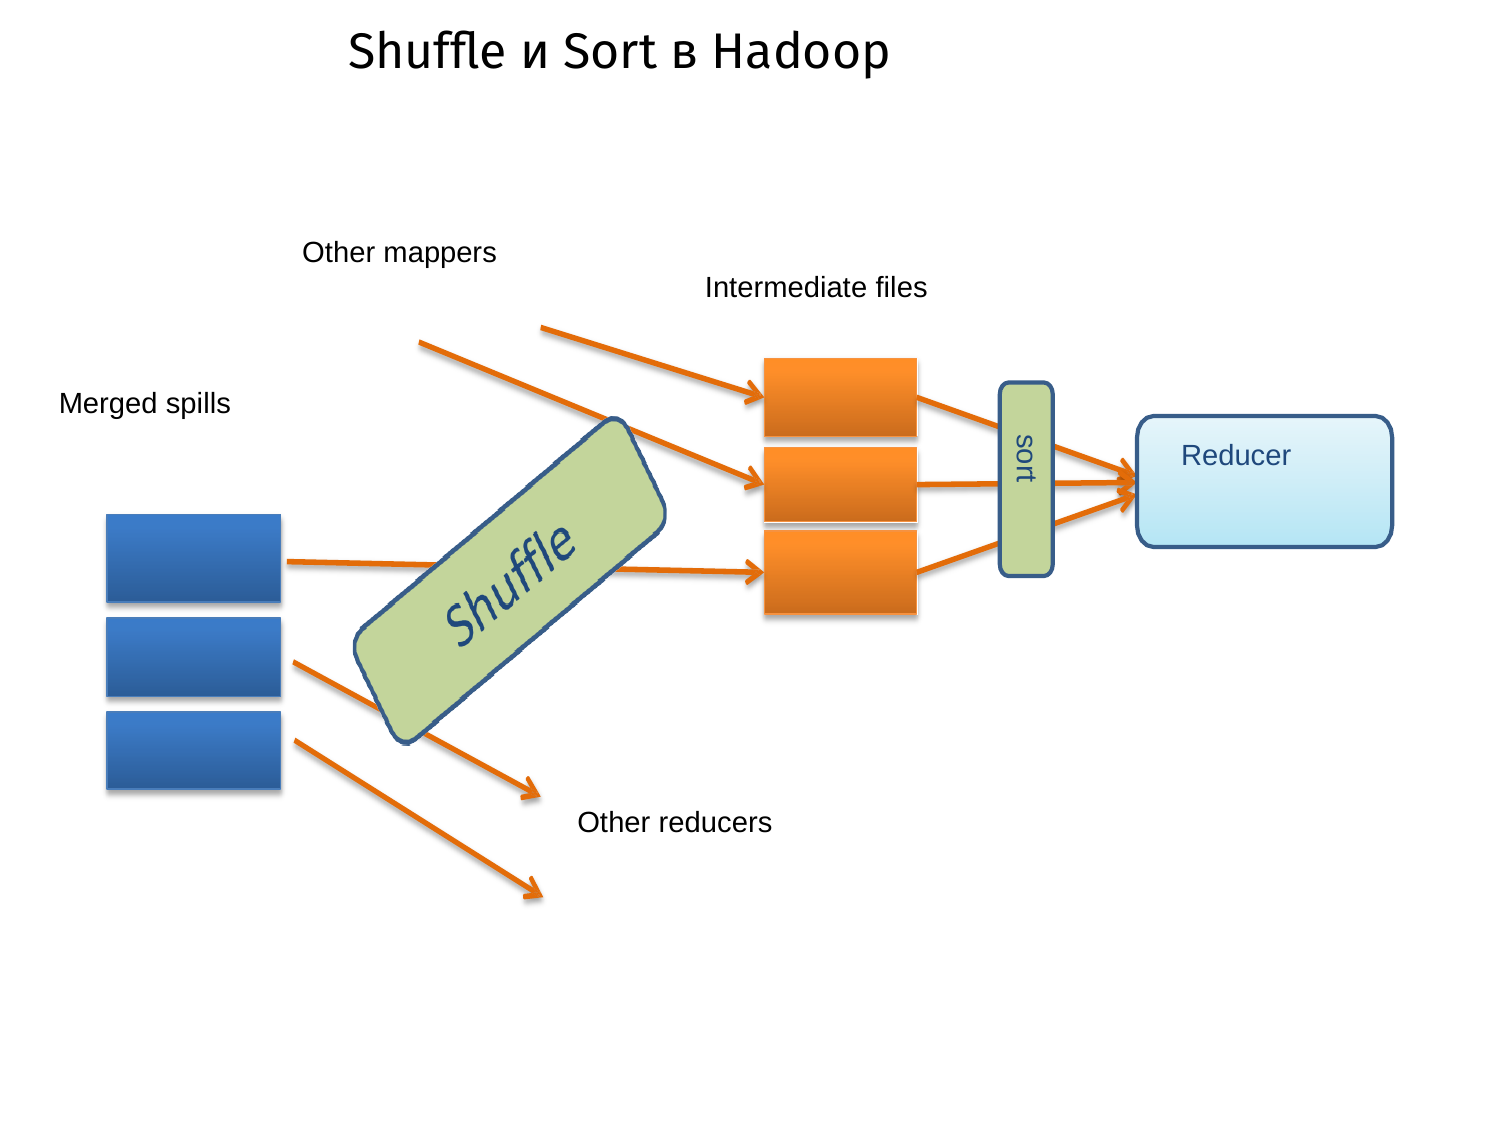

# Shuffle и Sort в Hadoop
Other mappers
Intermediate files

Merged spills

Reducer

sort

Other reducers